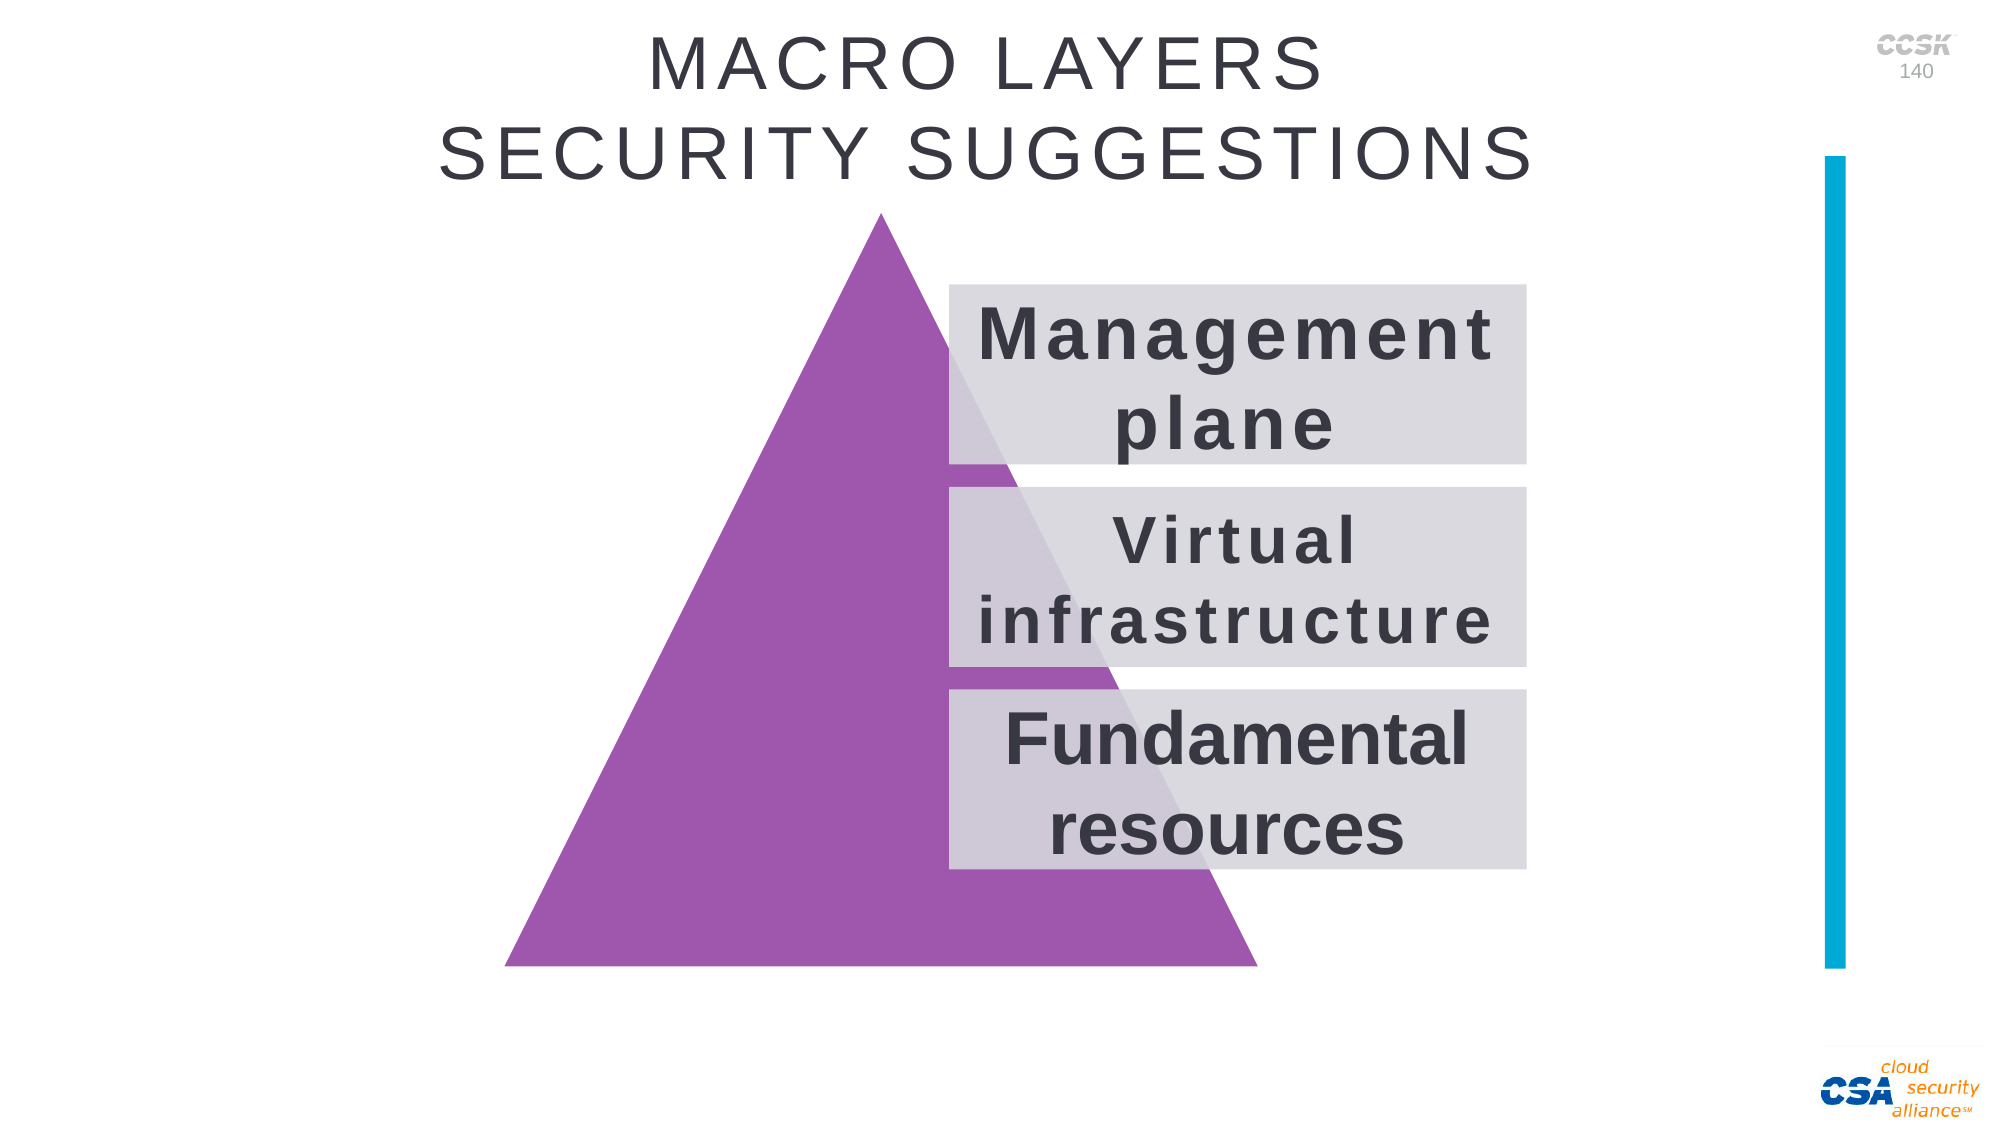

macro layers
Security Suggestions

Management plane
Virtual infrastructure
Fundamental resources